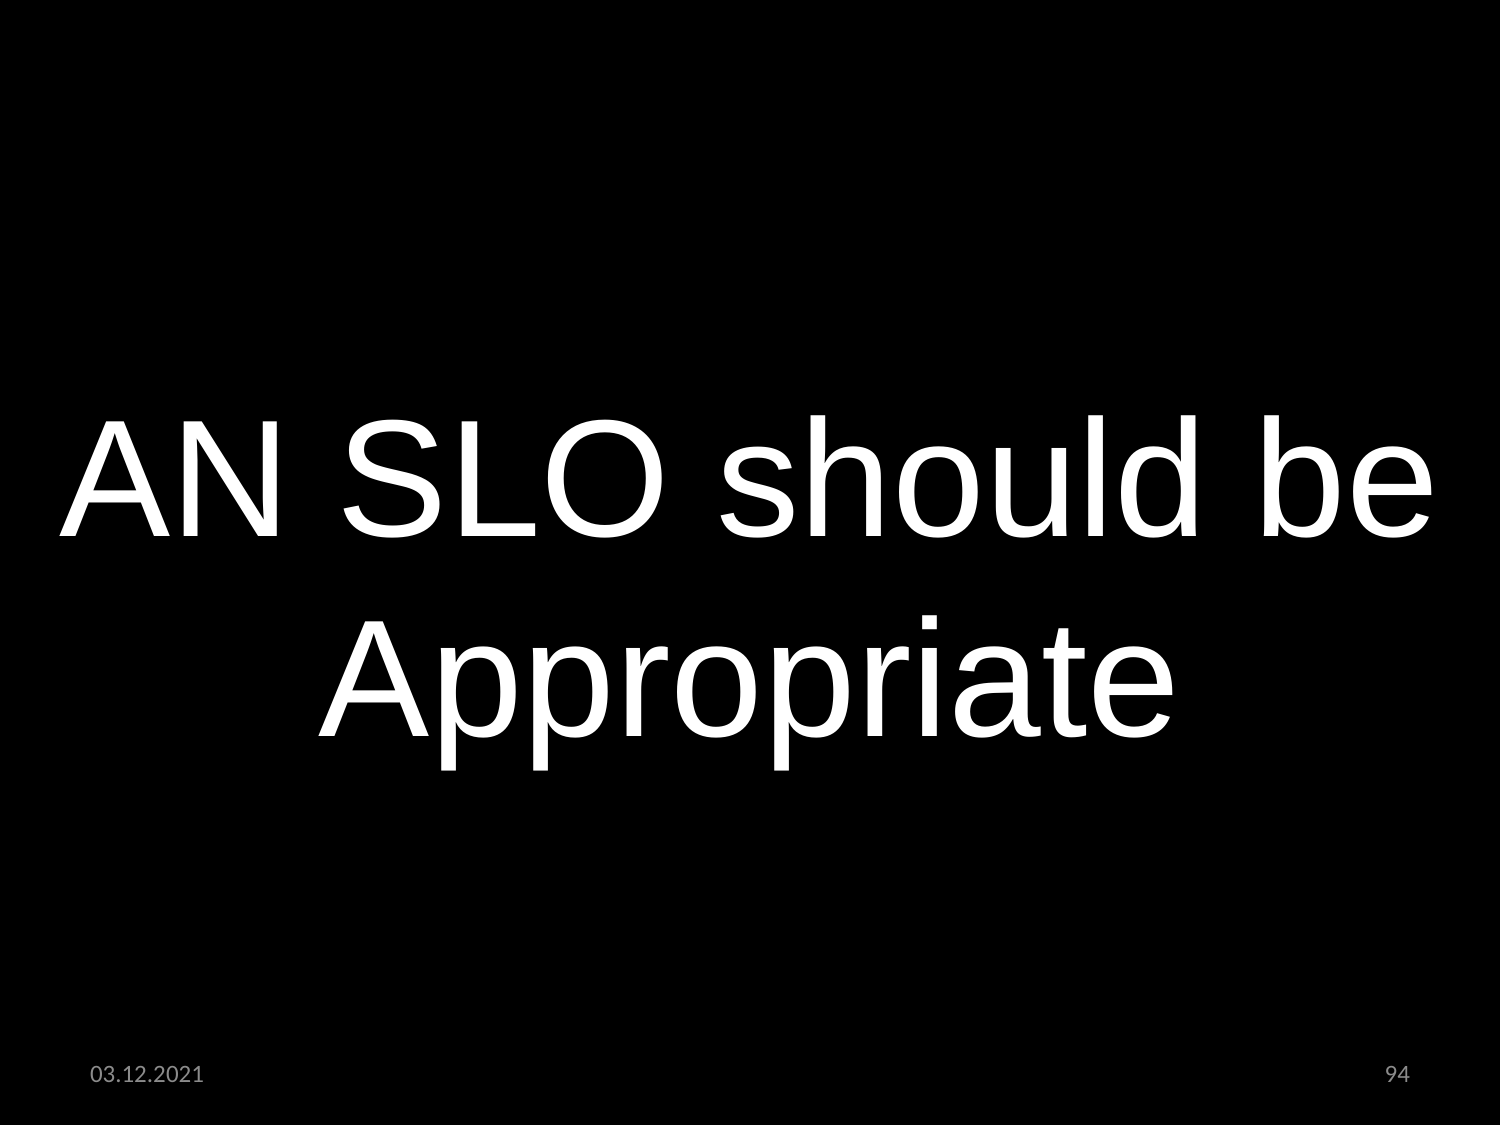

AN SLO should be Appropriate
03.12.2021
94